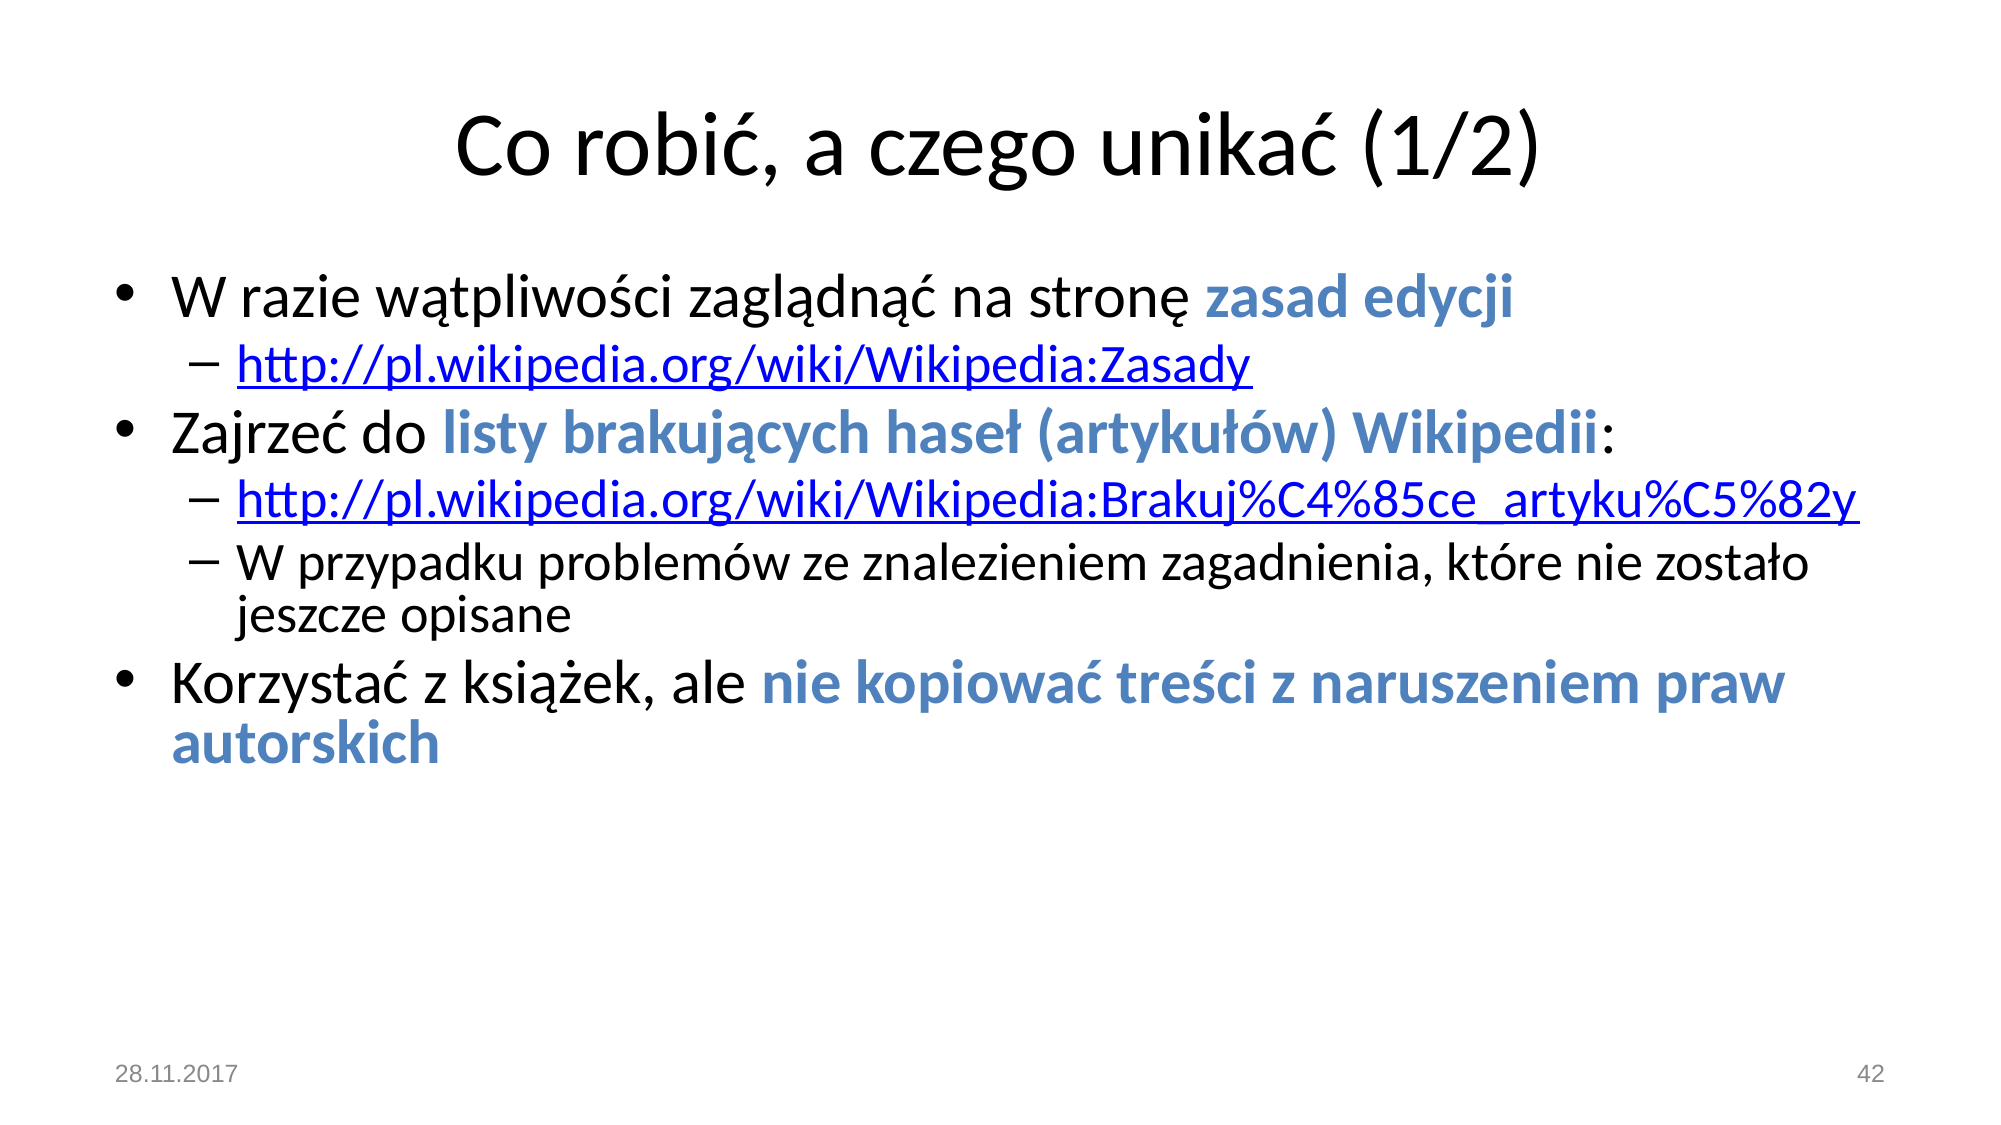

# Co robić, a czego unikać (1/2)
W razie wątpliwości zaglądnąć na stronę zasad edycji
http://pl.wikipedia.org/wiki/Wikipedia:Zasady
Zajrzeć do listy brakujących haseł (artykułów) Wikipedii:
http://pl.wikipedia.org/wiki/Wikipedia:Brakuj%C4%85ce_artyku%C5%82y
W przypadku problemów ze znalezieniem zagadnienia, które nie zostało jeszcze opisane
Korzystać z książek, ale nie kopiować treści z naruszeniem praw autorskich
28.11.2017
42